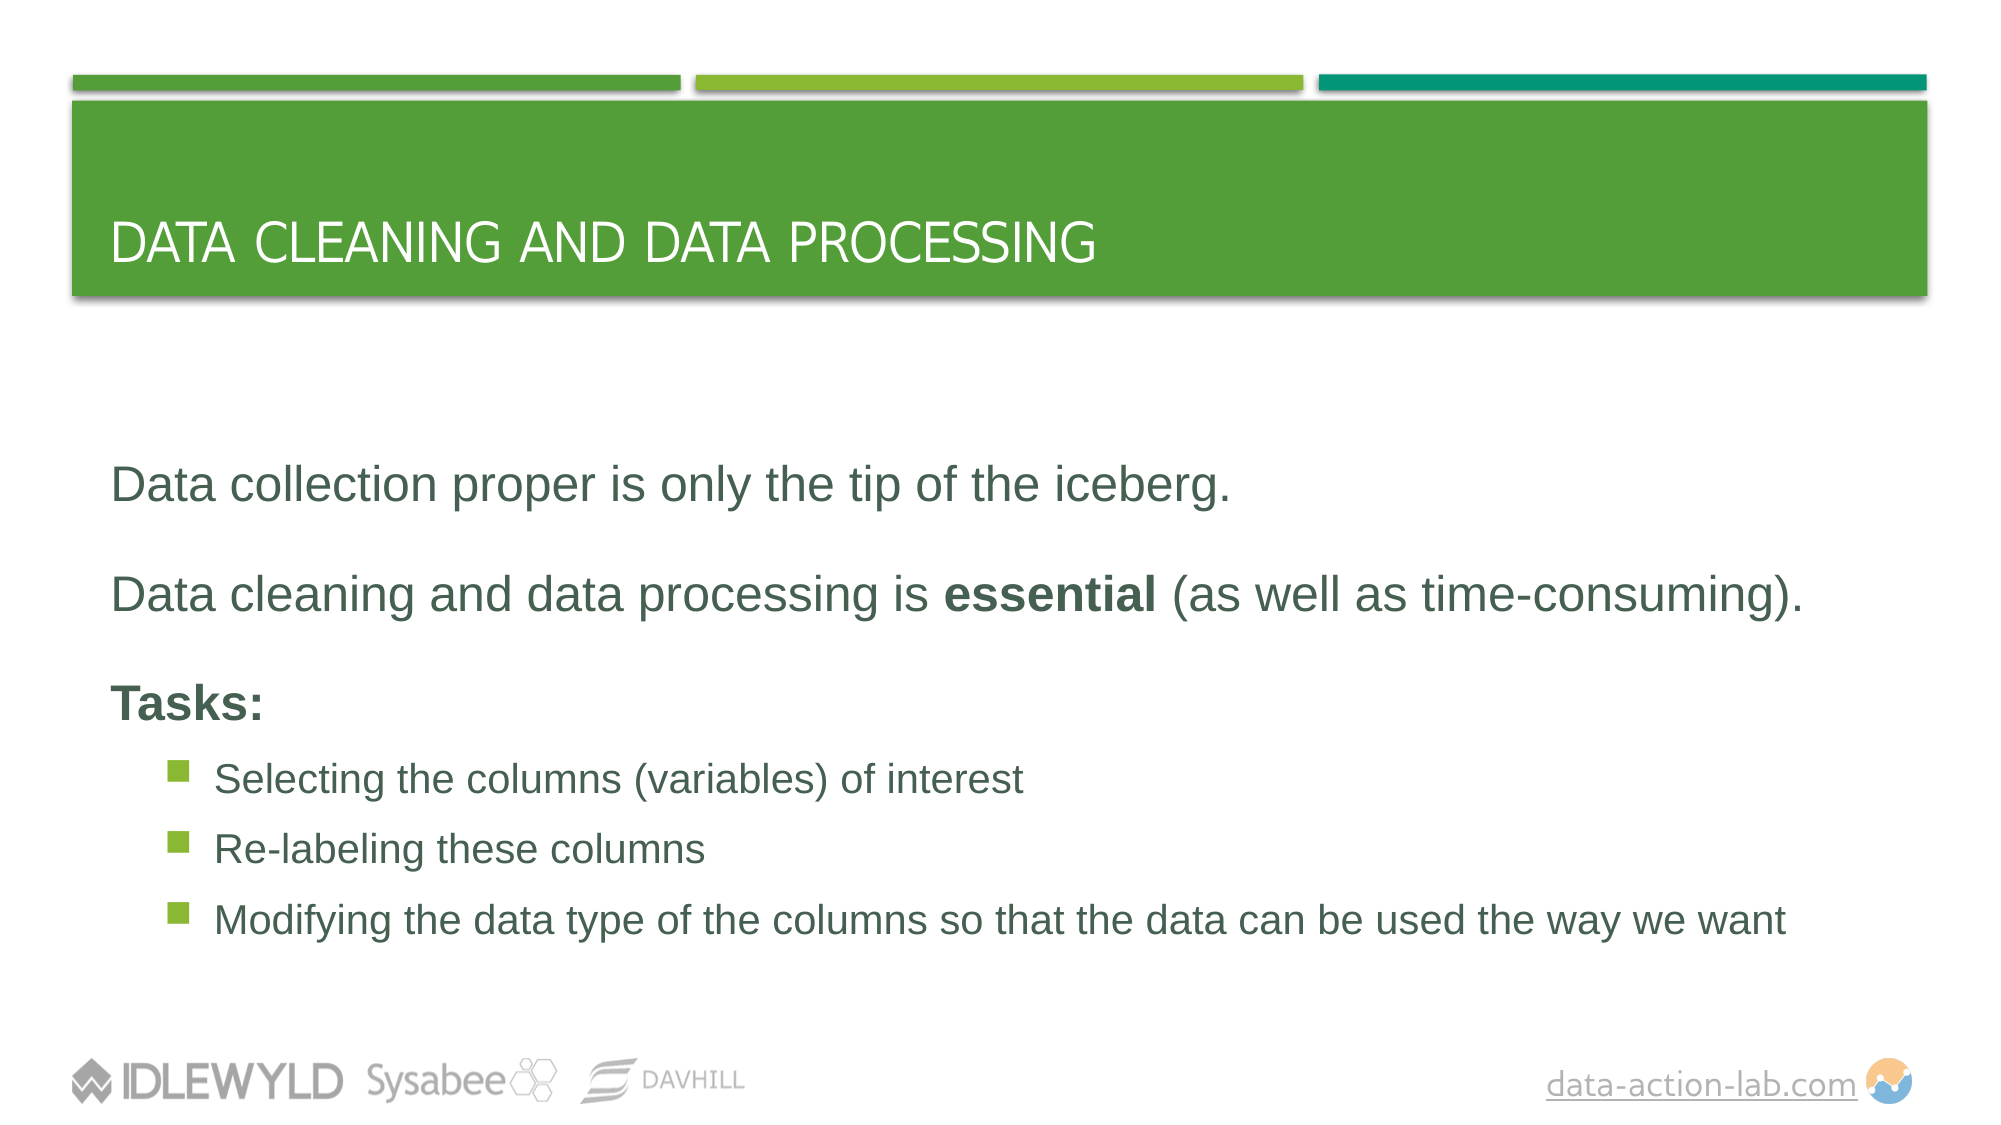

# Data Cleaning and Data Processing
Data collection proper is only the tip of the iceberg.

Data cleaning and data processing is essential (as well as time-consuming).

Tasks:
Selecting the columns (variables) of interest
Re-labeling these columns
Modifying the data type of the columns so that the data can be used the way we want